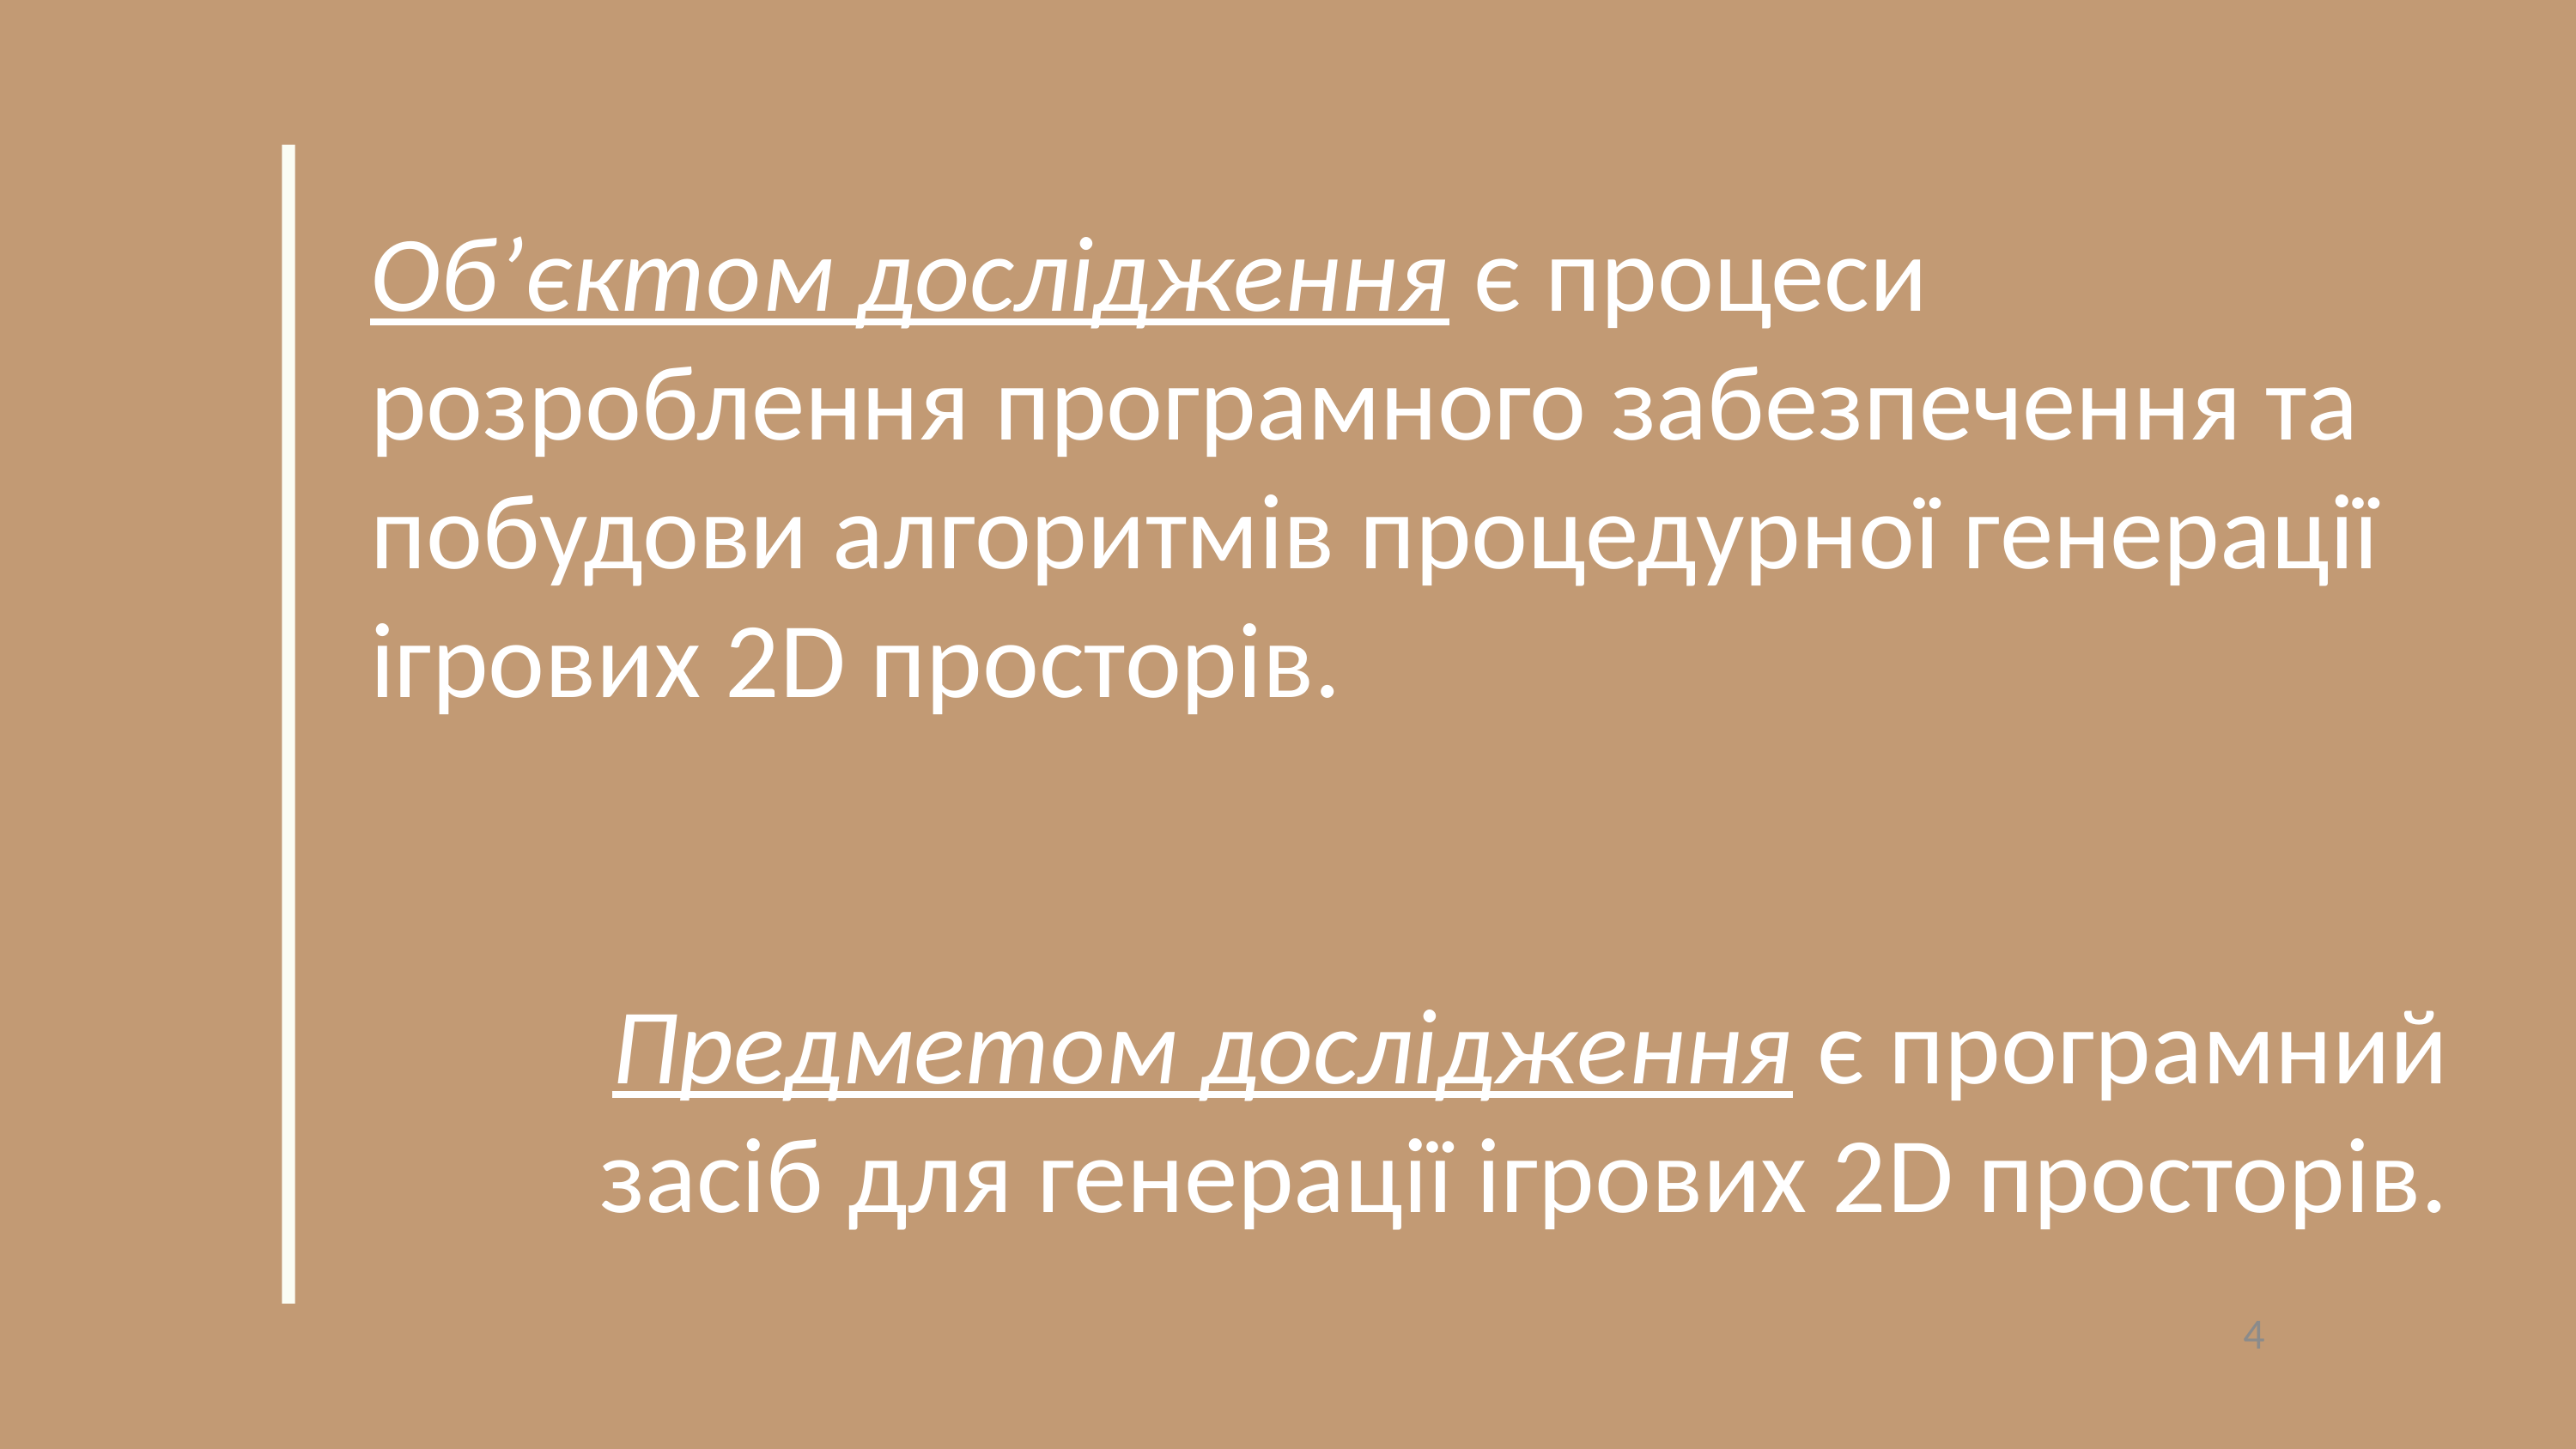

Об’єктом дослідження є процеси розроблення програмного забезпечення та побудови алгоритмів процедурної генерації ігрових 2D просторів.

Предметом дослідження є програмний засіб для генерації ігрових 2D просторів.
Майкл Крайтон
4